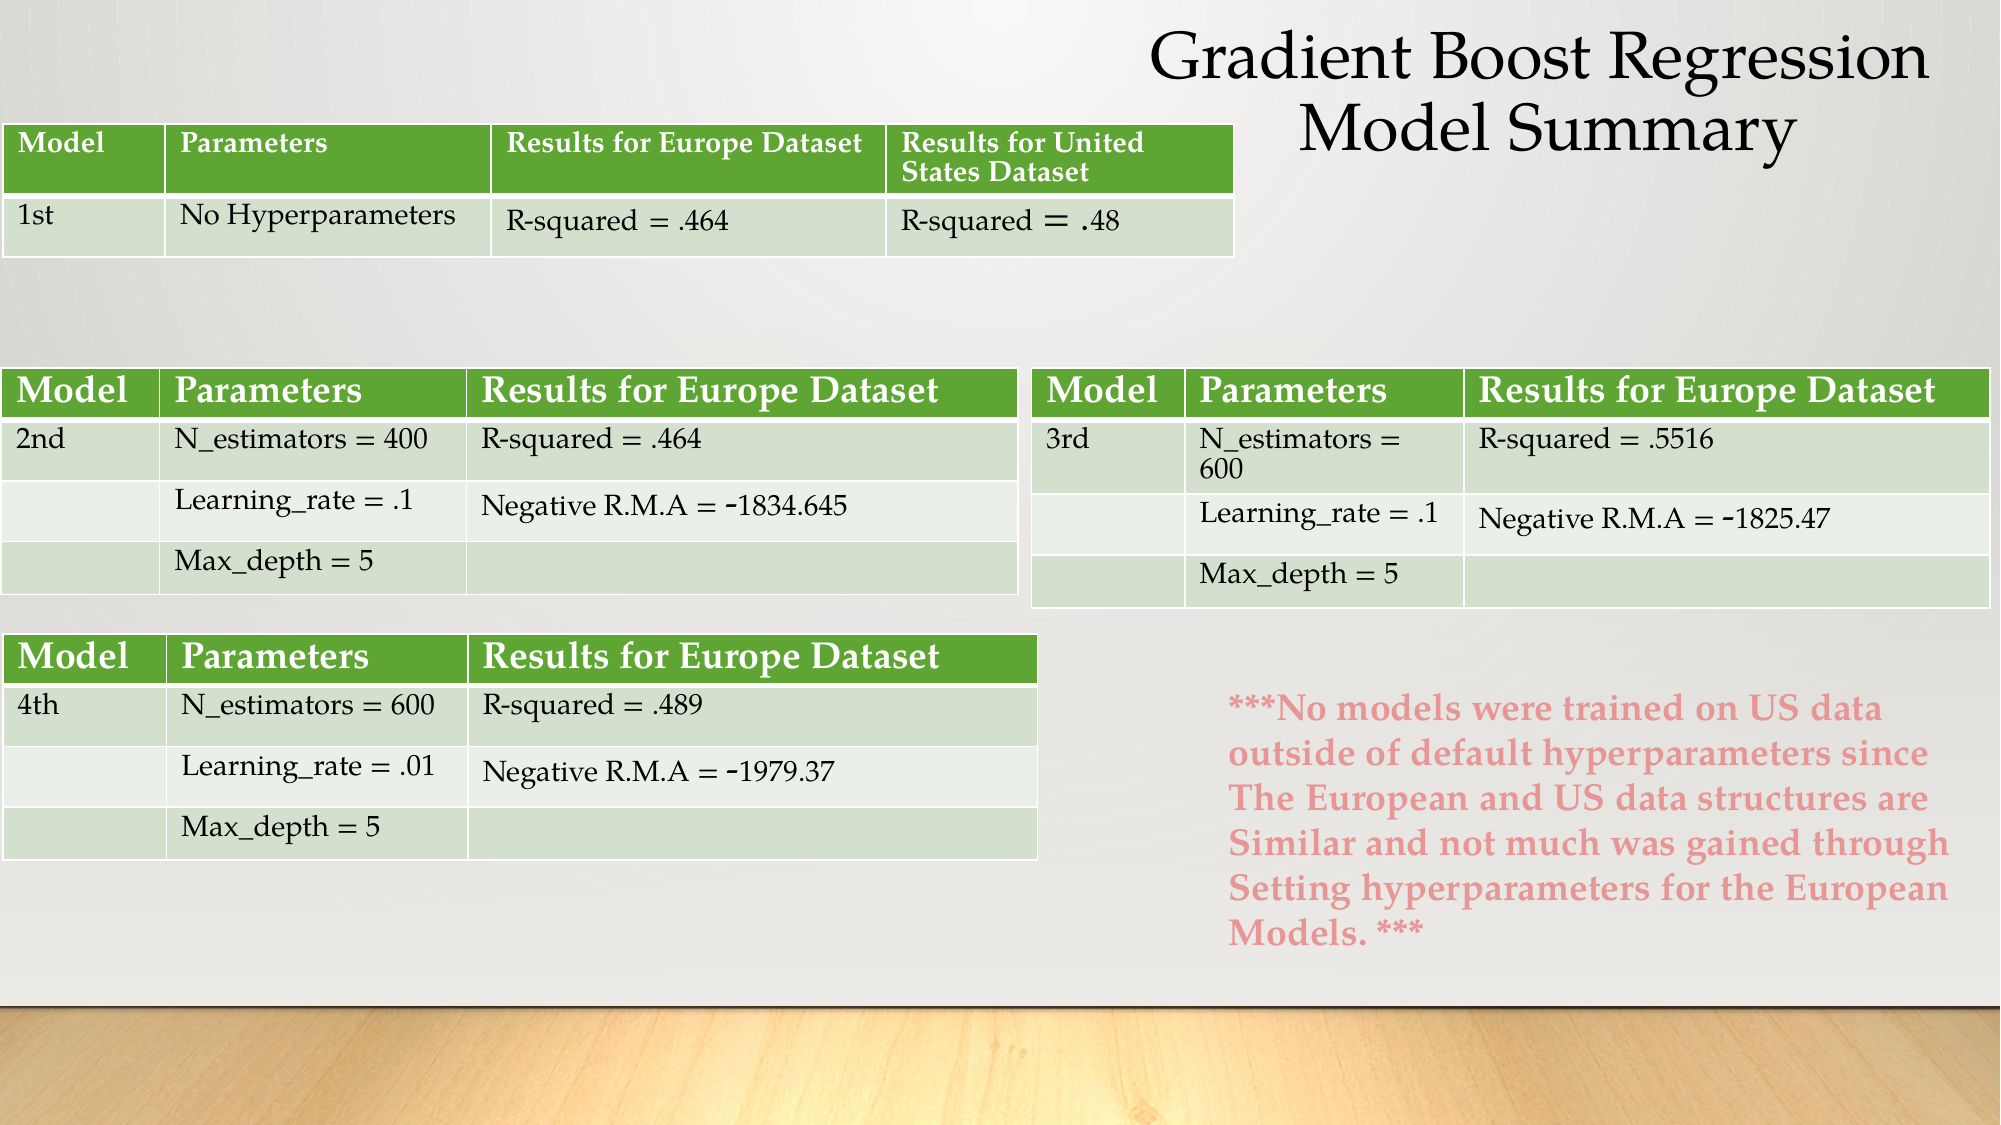

Gradient Boost Regression
Model Summary
| Model | Parameters | Results for Europe Dataset | Results for United States Dataset |
| --- | --- | --- | --- |
| 1st | No Hyperparameters | R-squared = .464 | R-squared = .48 |
| Model | Parameters | Results for Europe Dataset |
| --- | --- | --- |
| 2nd | N\_estimators = 400 | R-squared = .464 |
|  | Learning\_rate = .1 | Negative R.M.A = -1834.645 |
|  | Max\_depth = 5 |  |
| Model | Parameters | Results for Europe Dataset |
| --- | --- | --- |
| 3rd | N\_estimators = 600 | R-squared = .5516 |
|  | Learning\_rate = .1 | Negative R.M.A = -1825.47 |
|  | Max\_depth = 5 |  |
| Model | Parameters | Results for Europe Dataset |
| --- | --- | --- |
| 4th | N\_estimators = 600 | R-squared = .489 |
|  | Learning\_rate = .01 | Negative R.M.A = -1979.37 |
|  | Max\_depth = 5 |  |
***No models were trained on US data
outside of default hyperparameters since
The European and US data structures are
Similar and not much was gained through
Setting hyperparameters for the European
Models. ***